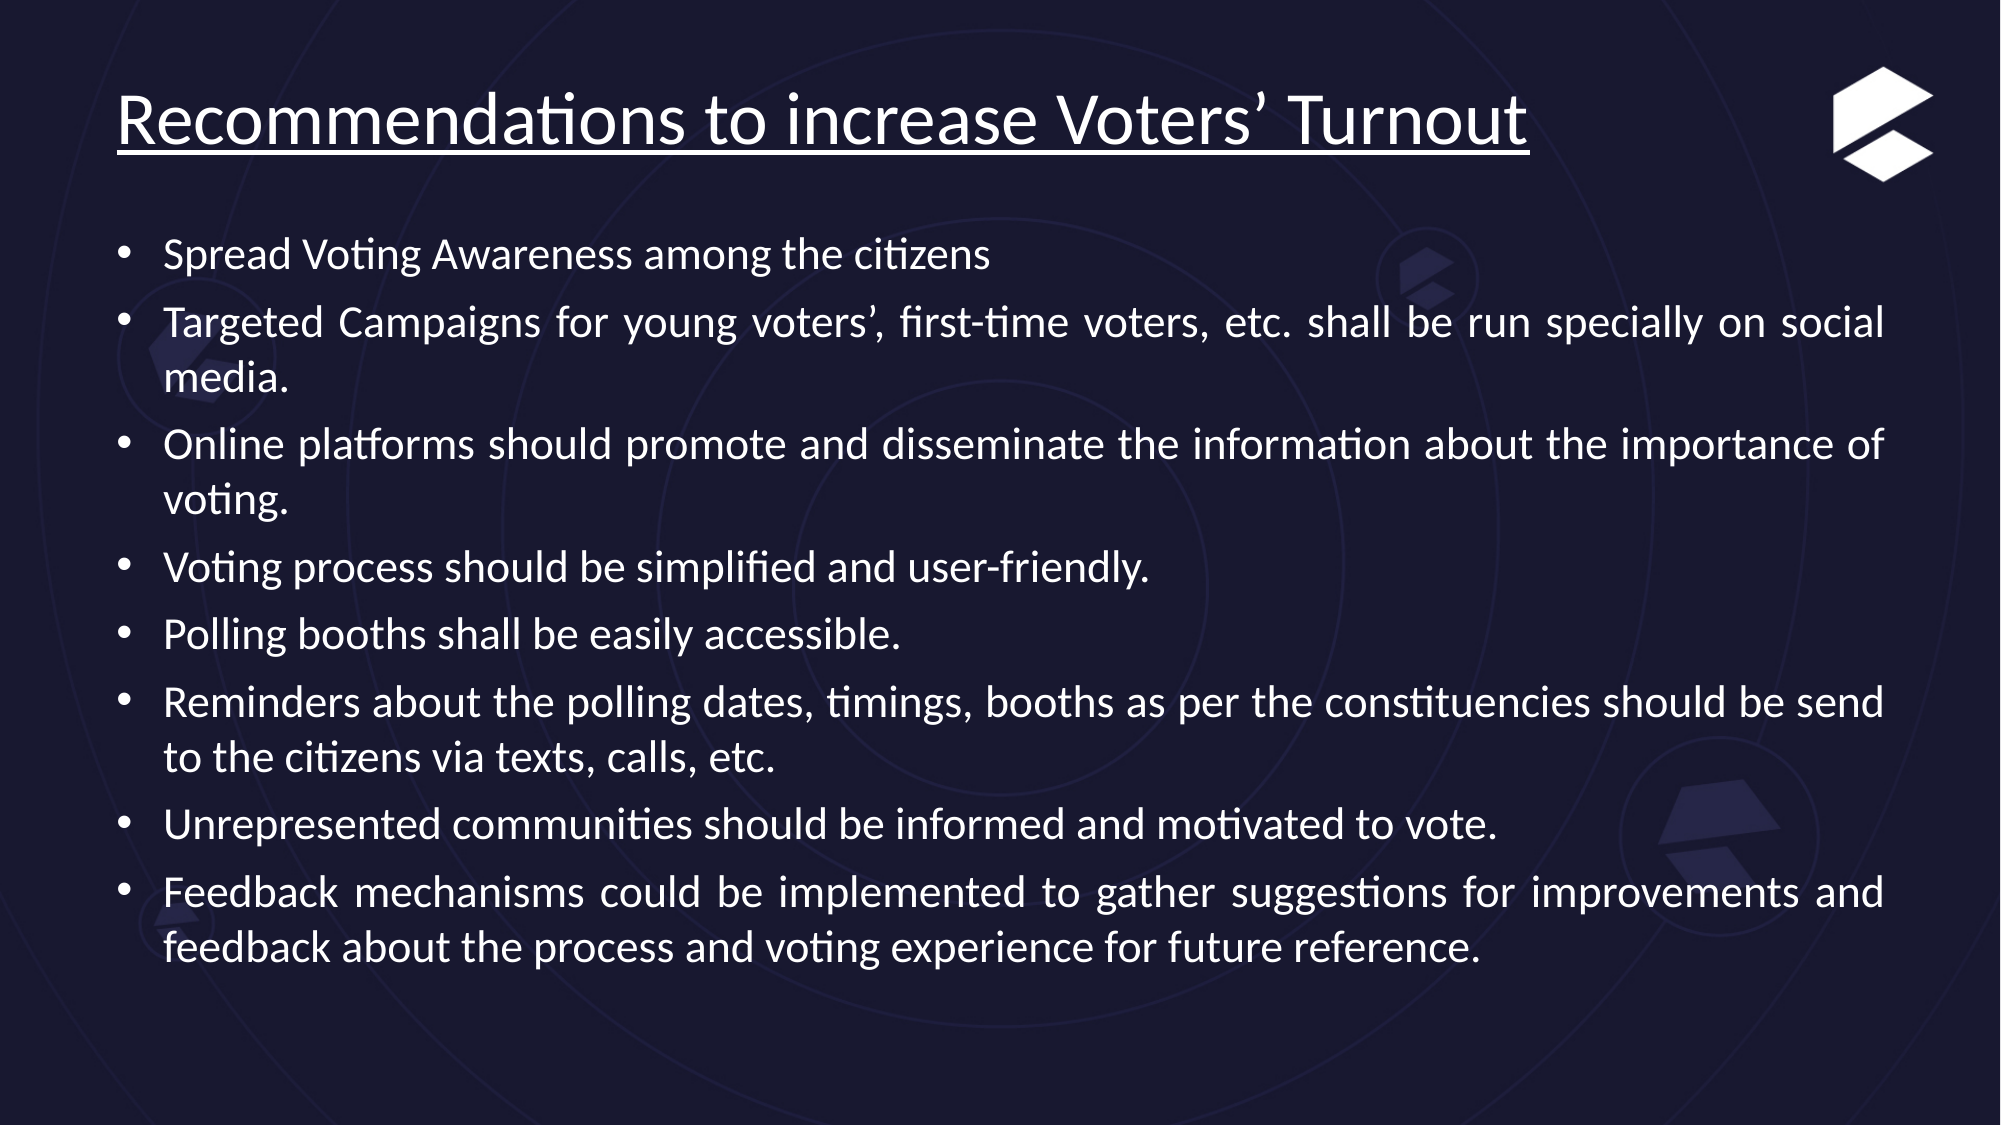

Recommendations to increase Voters’ Turnout
Spread Voting Awareness among the citizens
Targeted Campaigns for young voters’, first-time voters, etc. shall be run specially on social media.
Online platforms should promote and disseminate the information about the importance of voting.
Voting process should be simplified and user-friendly.
Polling booths shall be easily accessible.
Reminders about the polling dates, timings, booths as per the constituencies should be send to the citizens via texts, calls, etc.
Unrepresented communities should be informed and motivated to vote.
Feedback mechanisms could be implemented to gather suggestions for improvements and feedback about the process and voting experience for future reference.